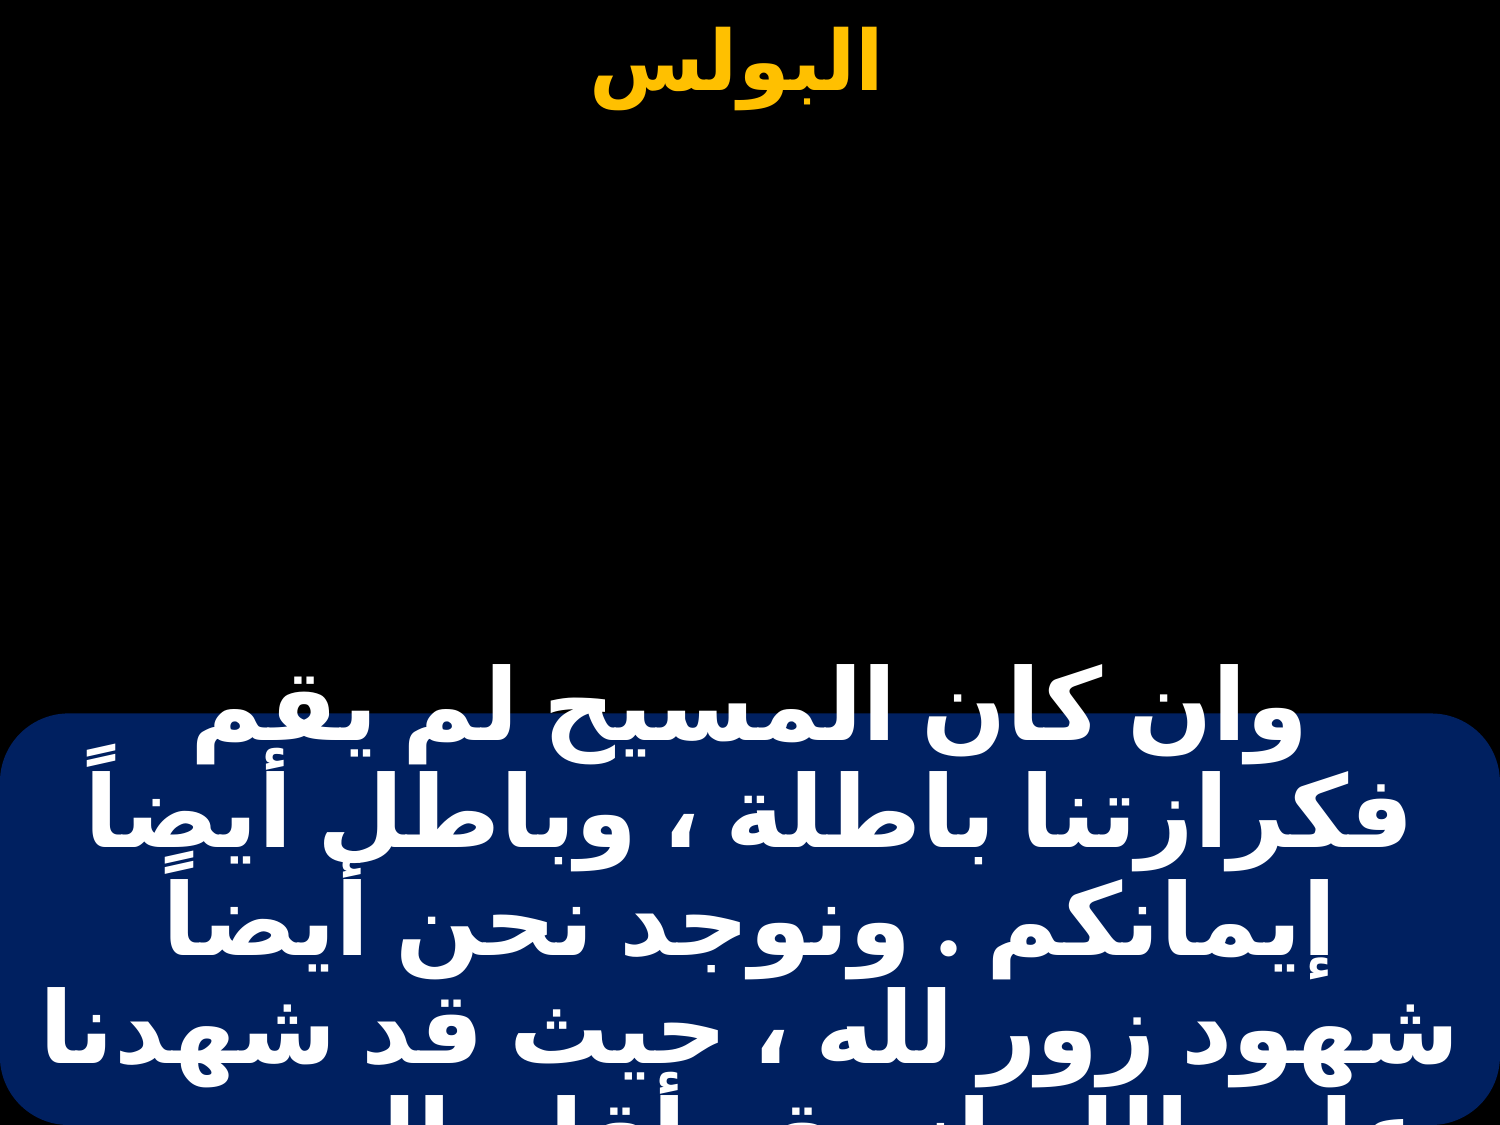

# وان كان المسيح لم يقم فكرازتنا باطلة ، وباطل أيضاً إيمانكم . ونوجد نحن أيضاً شهود زور لله ، حيث قد شهدنا على الله انه قد أقام المسيح